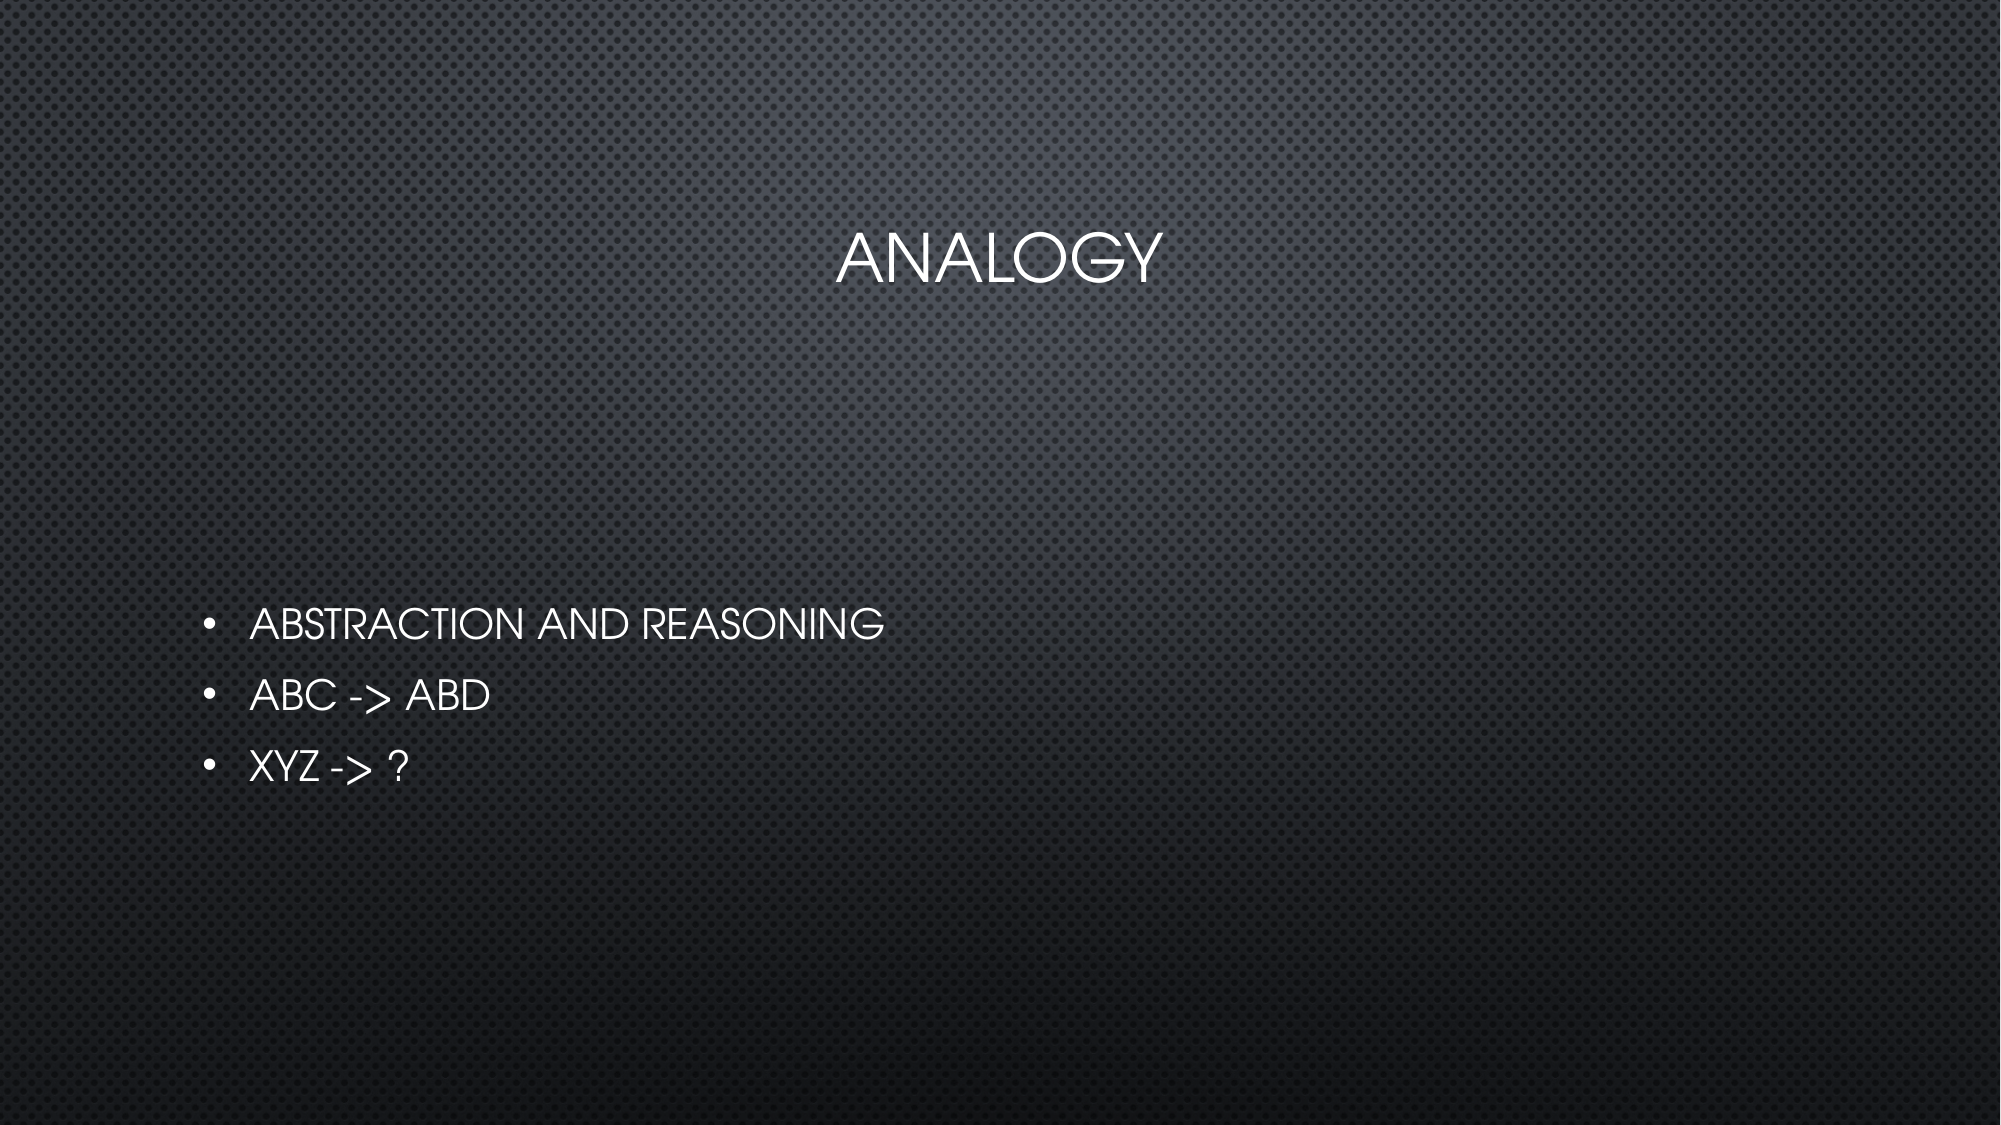

# analogy

Abstraction and reasoning
Abc -> ABD
XYZ -> ?